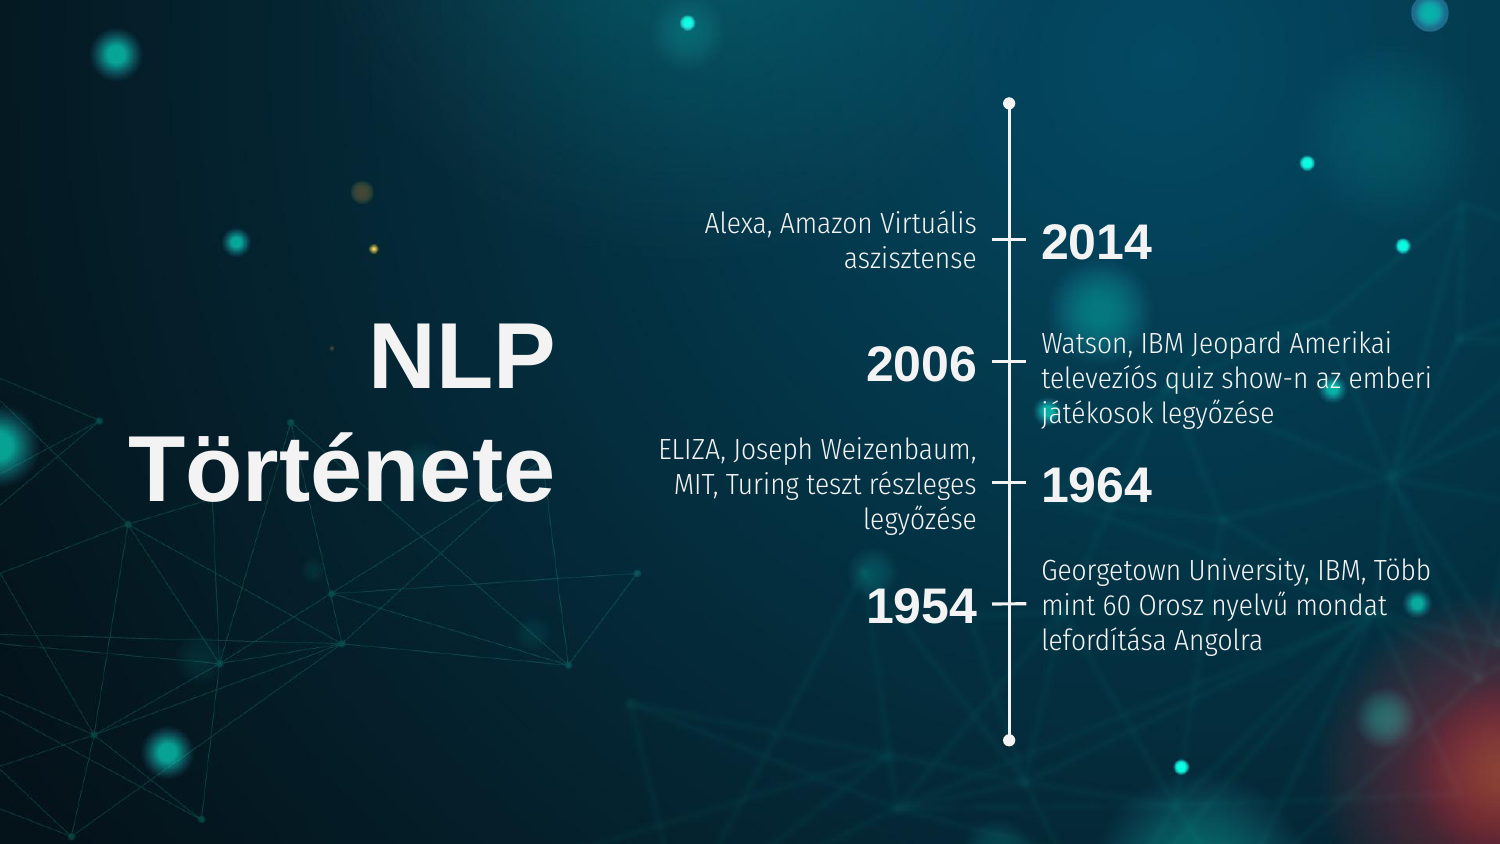

Alexa, Amazon Virtuális aszisztense
2014
# NLP
Története
2006
Watson, IBM Jeopard Amerikai televezíós quiz show-n az emberi játékosok legyőzése
ELIZA, Joseph Weizenbaum, MIT, Turing teszt részleges legyőzése
1964
Georgetown University, IBM, Több mint 60 Orosz nyelvű mondat lefordítása Angolra
1954